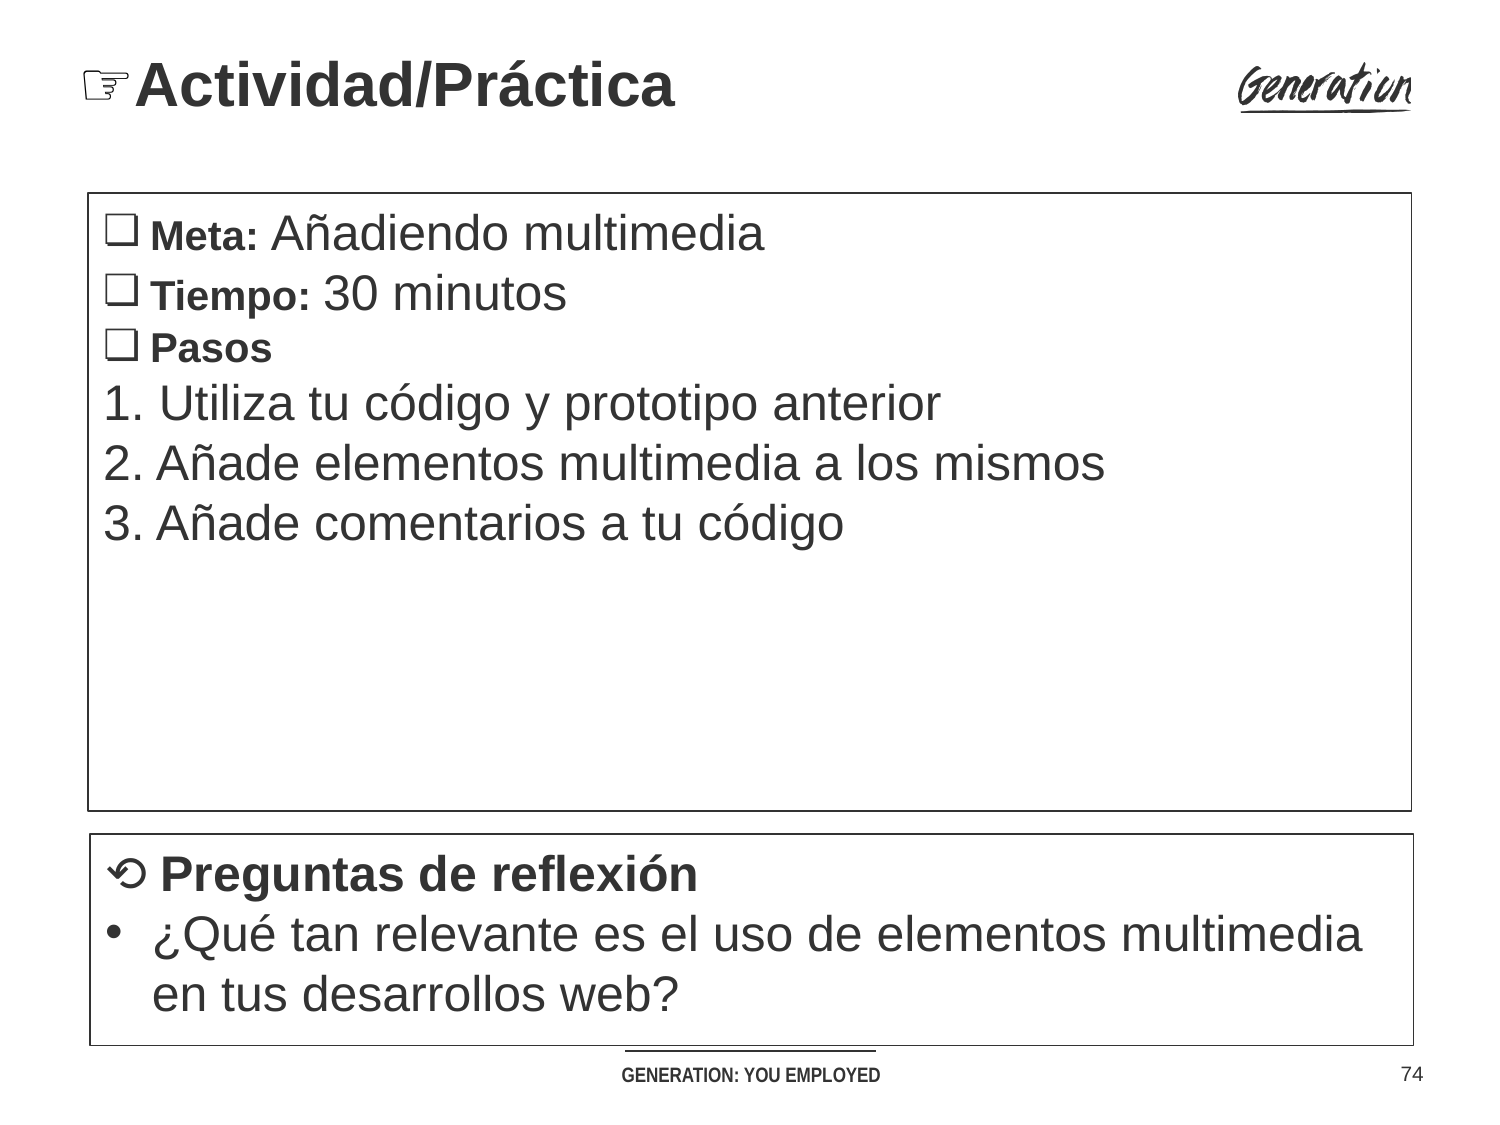

# ☞Actividad/Práctica
Meta: Añadiendo multimedia
Tiempo: 30 minutos
Pasos
1. Utiliza tu código y prototipo anterior
2. Añade elementos multimedia a los mismos
3. Añade comentarios a tu código

⟲ Preguntas de reflexión
¿Qué tan relevante es el uso de elementos multimedia en tus desarrollos web?